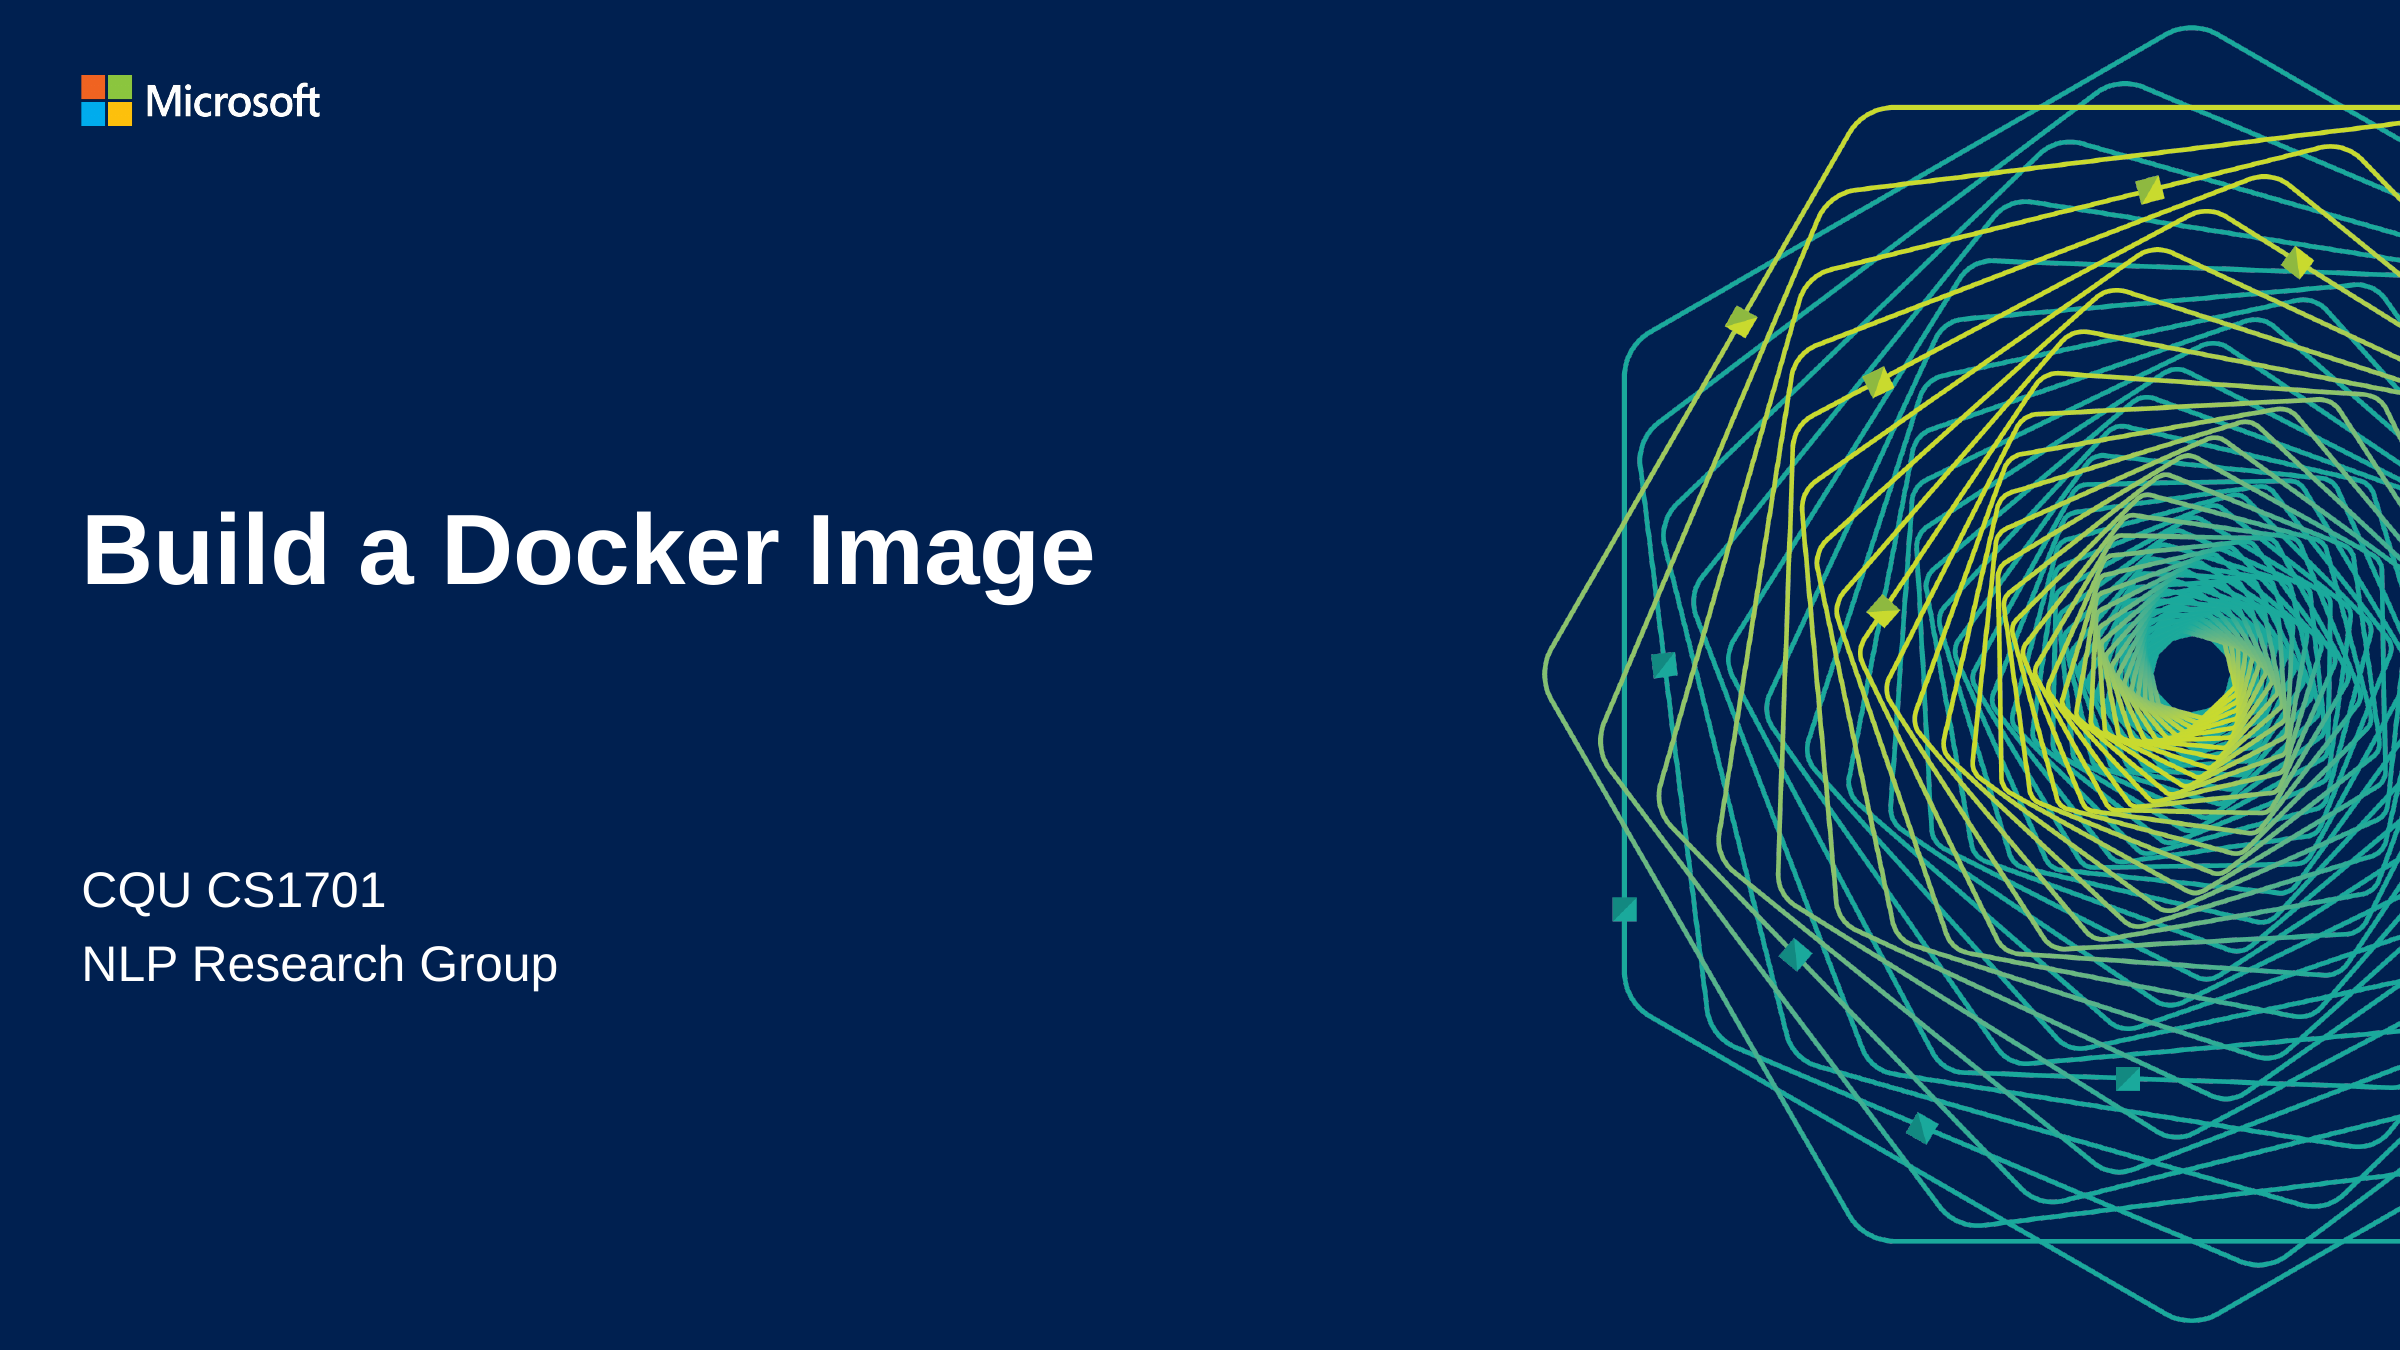

# Build a Docker Image
CQU CS1701
NLP Research Group